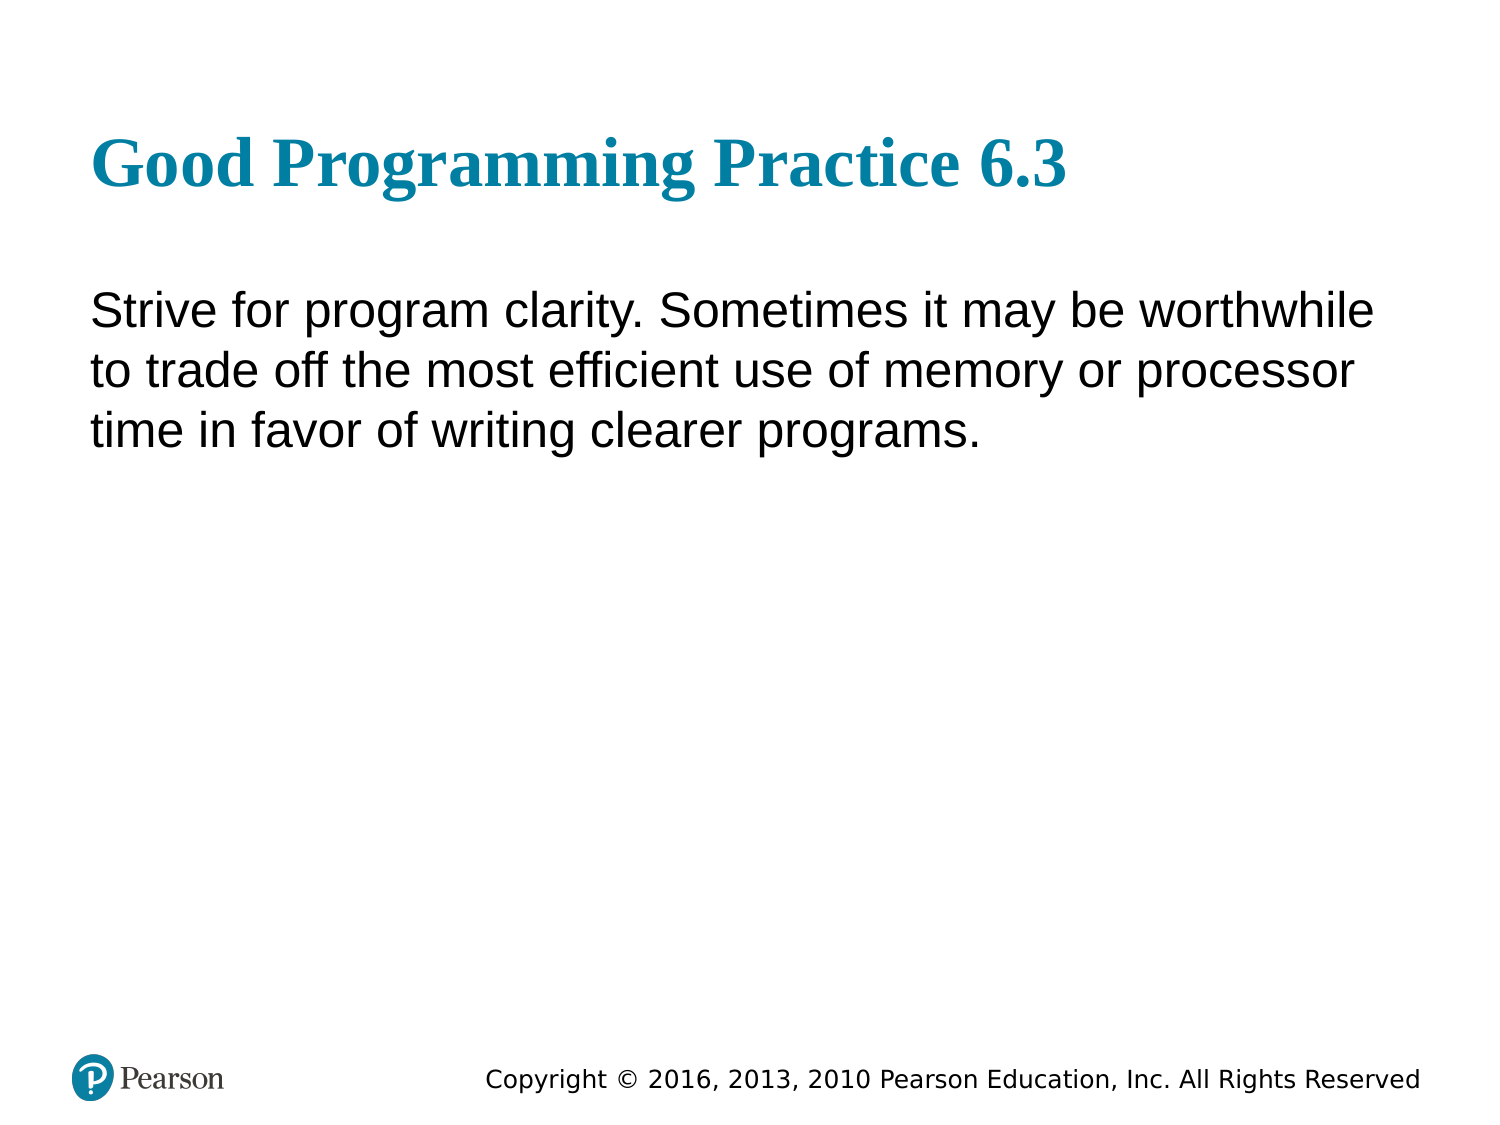

# Good Programming Practice 6.3
Strive for program clarity. Sometimes it may be worthwhile to trade off the most efficient use of memory or processor time in favor of writing clearer programs.